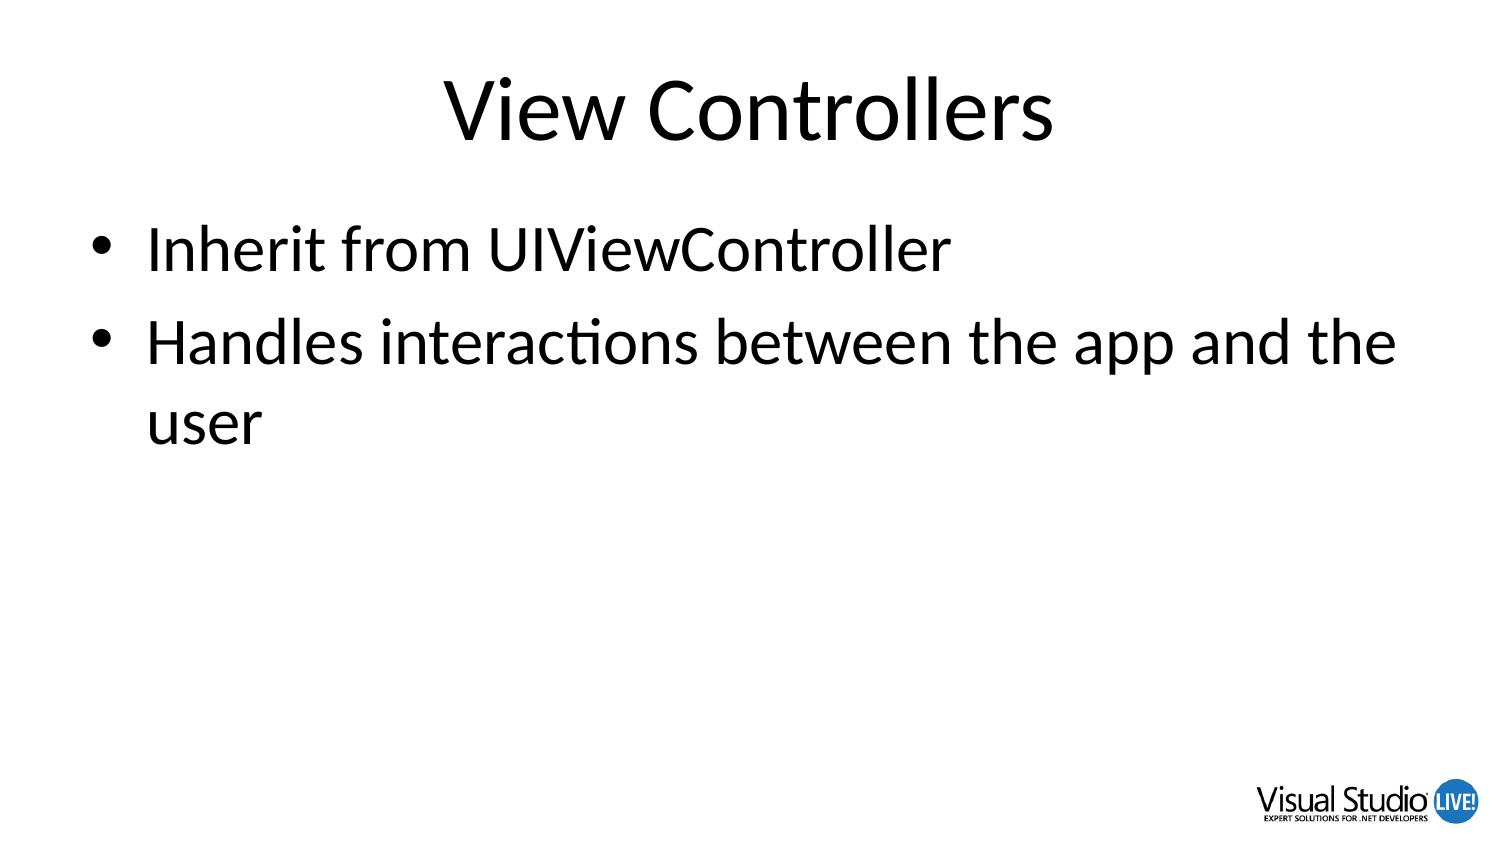

# View Controllers
Inherit from UIViewController
Handles interactions between the app and the user